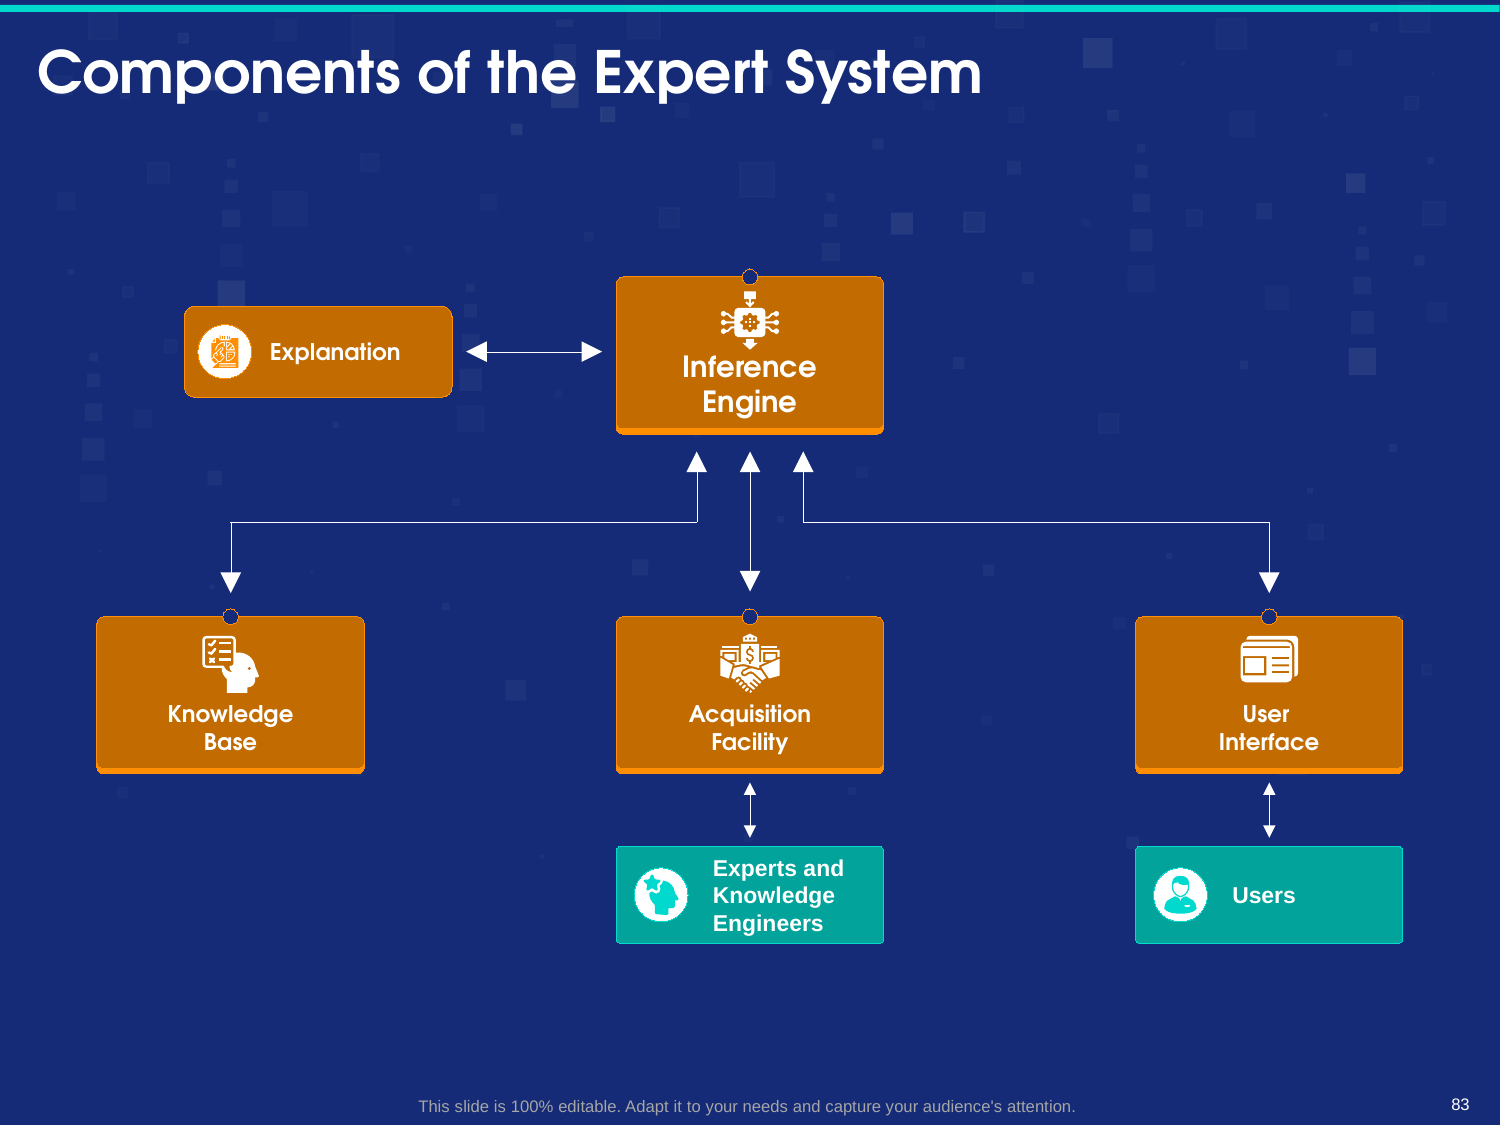

# Components of the Expert System

Inference Engine

Explanation

User
Interface
Knowledge
Base
Acquisition Facility
Experts and Knowledge Engineers

Users

83
This slide is 100% editable. Adapt it to your needs and capture your audience's attention.